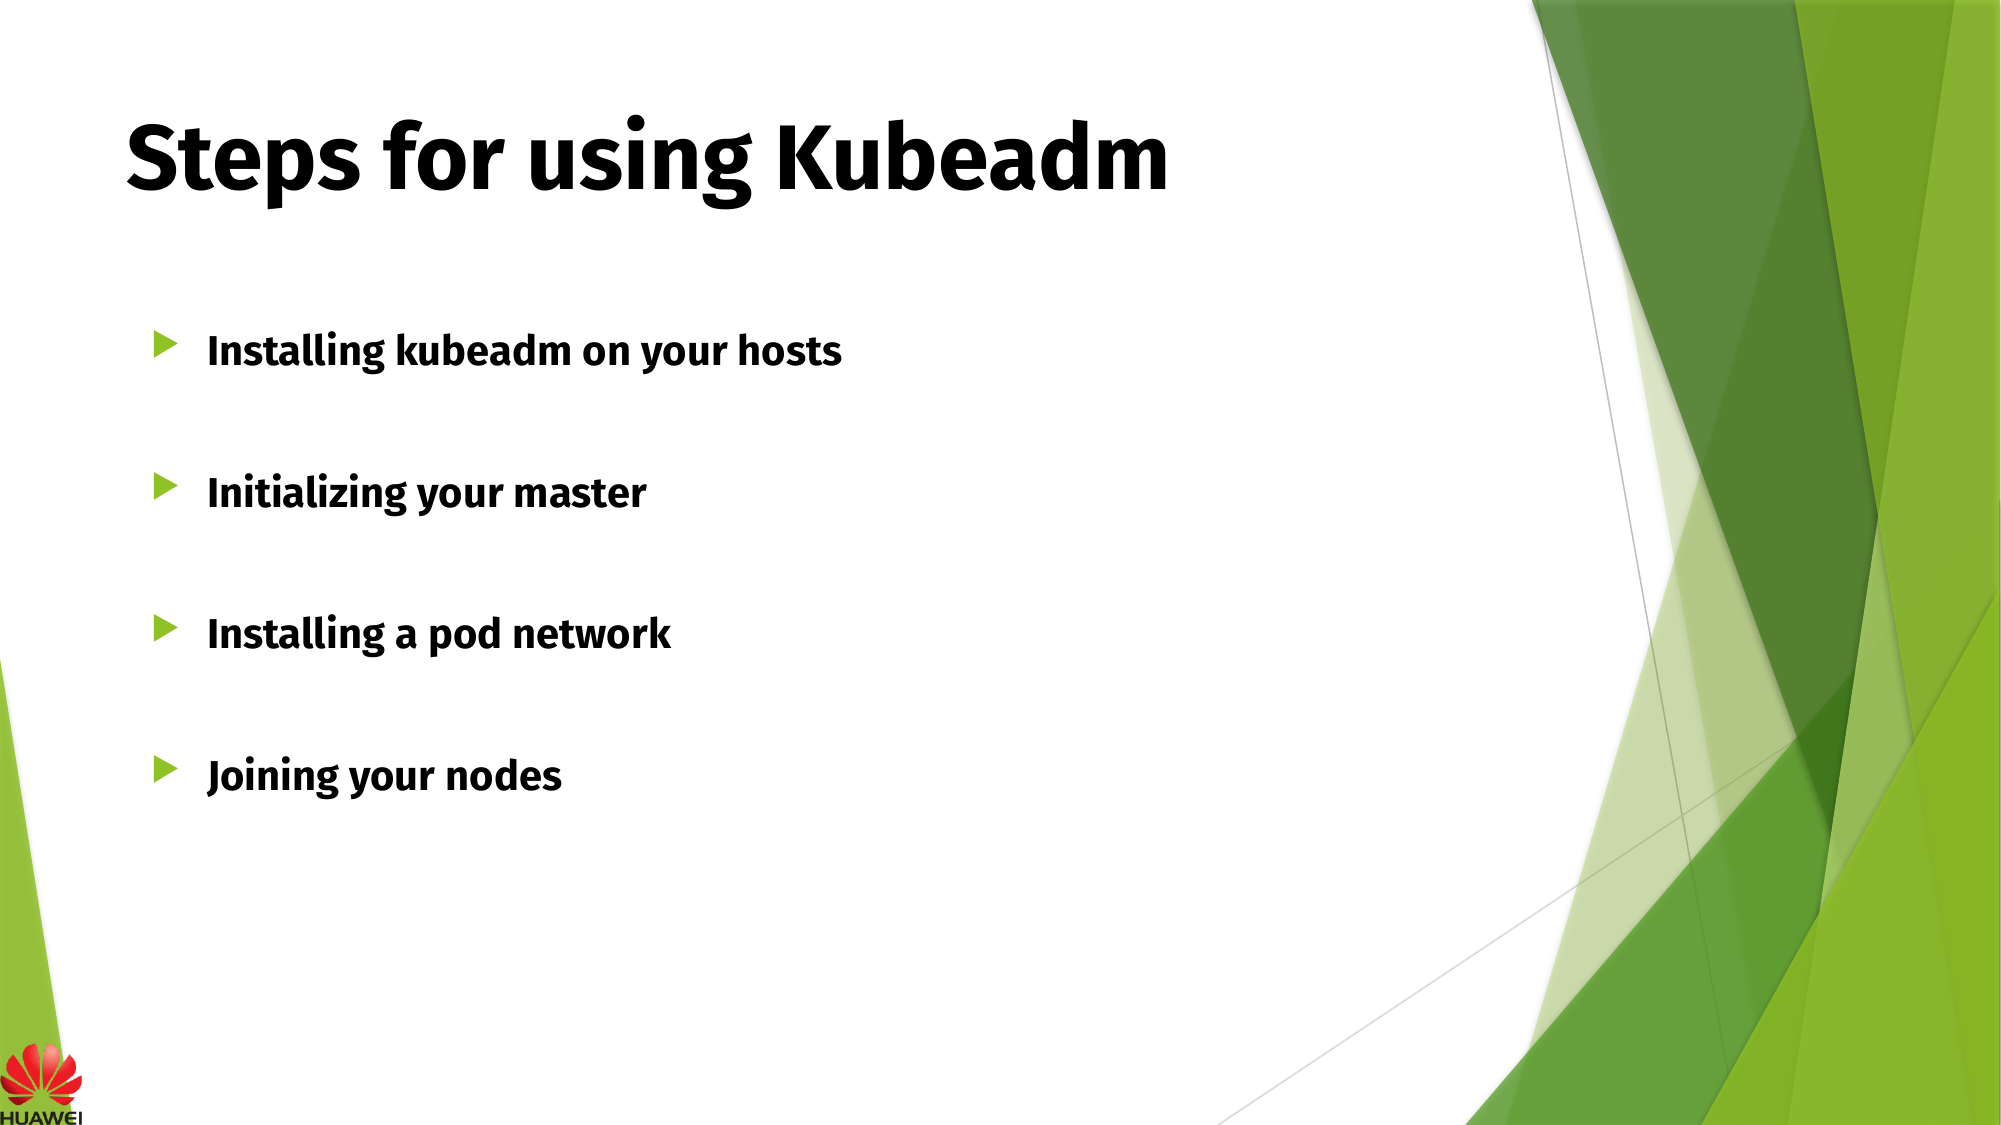

# Steps for using Kubeadm
Installing kubeadm on your hosts

Initializing your master

Installing a pod network

Joining your nodes